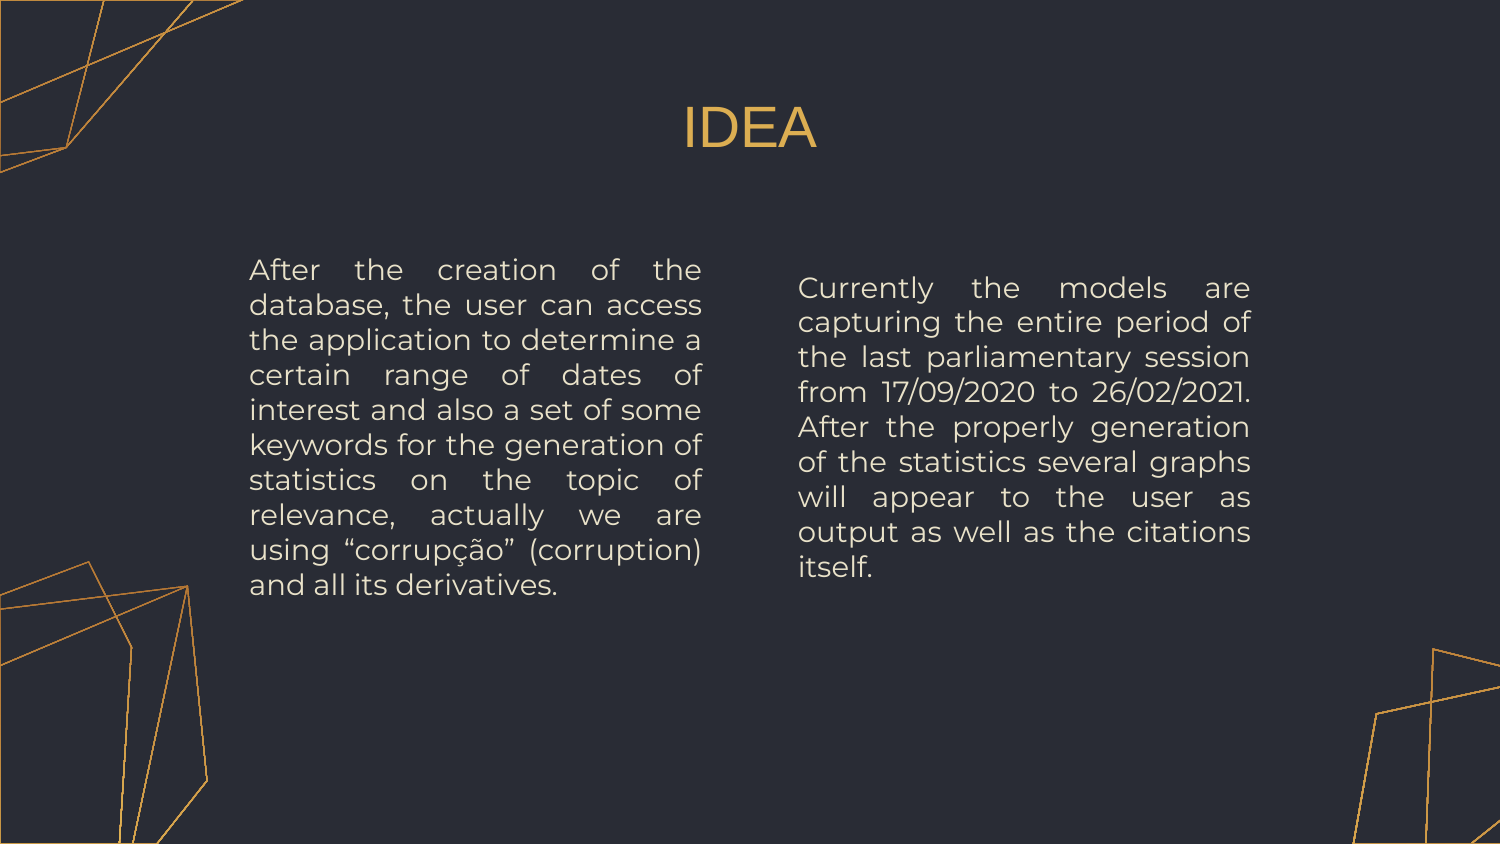

# IDEA
After the creation of the database, the user can access the application to determine a certain range of dates of interest and also a set of some keywords for the generation of statistics on the topic of relevance, actually we are using “corrupção” (corruption) and all its derivatives.
Currently the models are capturing the entire period of the last parliamentary session from 17/09/2020 to 26/02/2021. After the properly generation of the statistics several graphs will appear to the user as output as well as the citations itself.